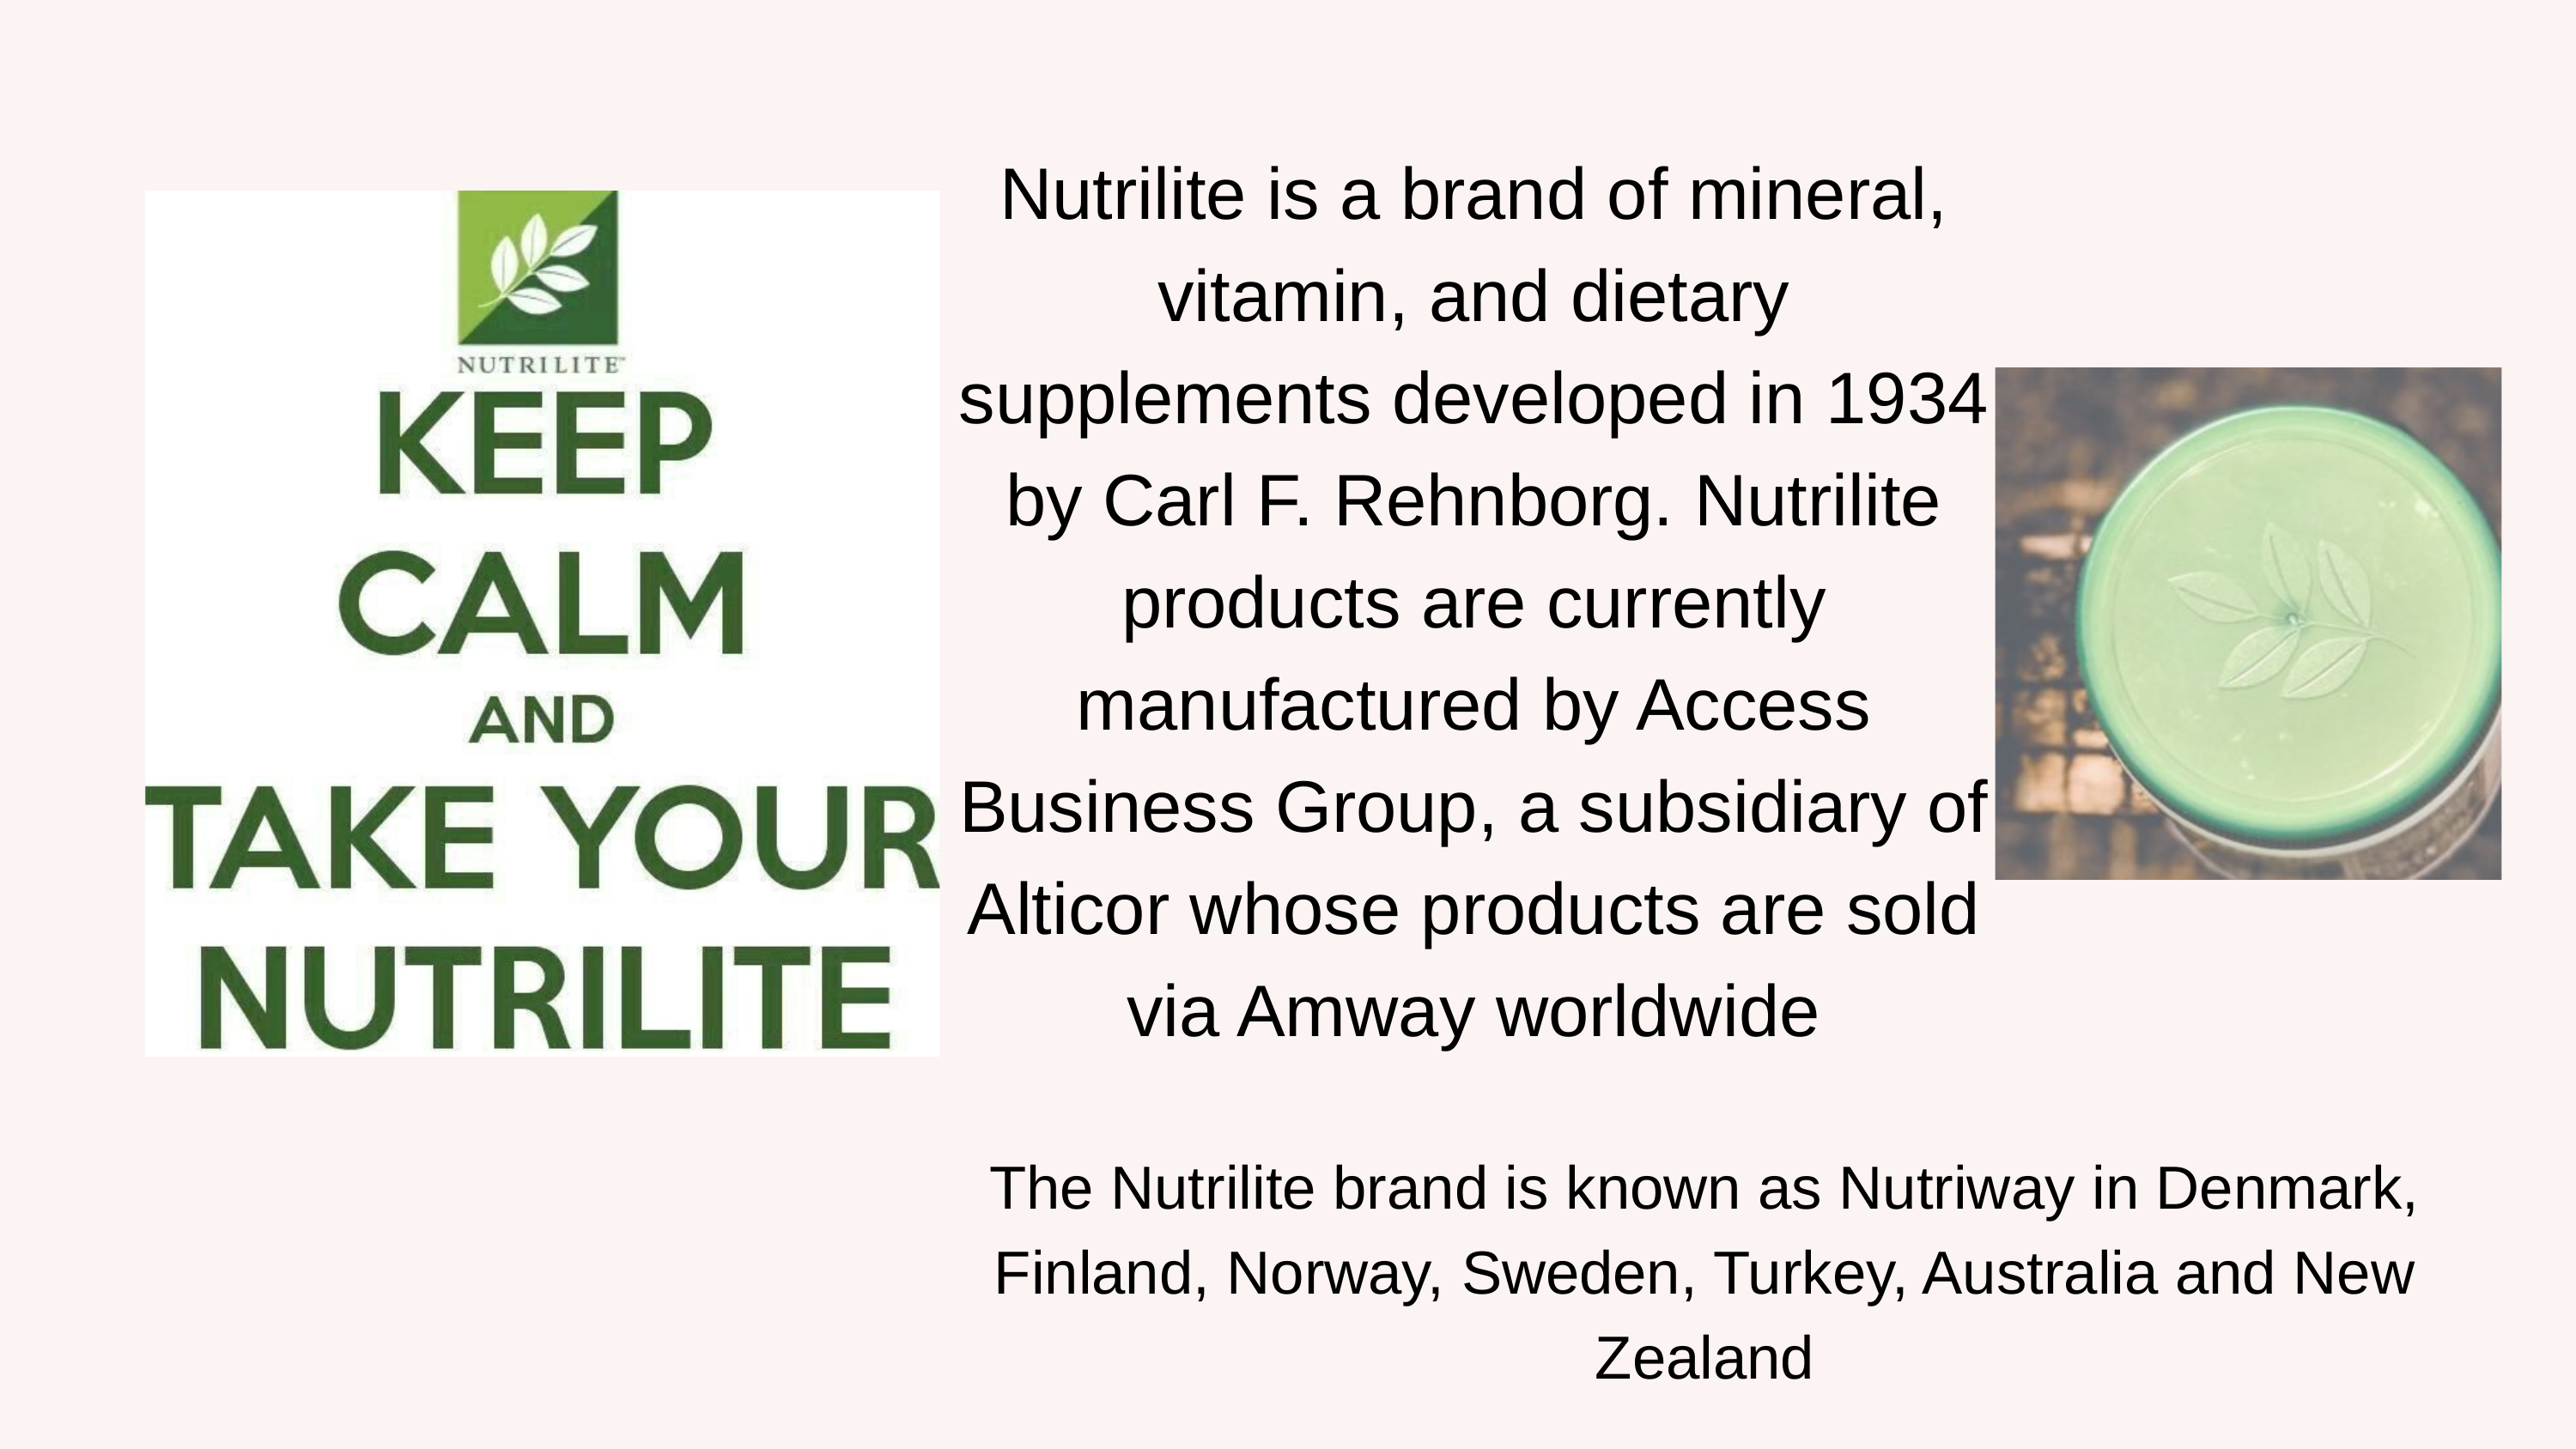

Nutrilite is a brand of mineral, vitamin, and dietary supplements developed in 1934 by Carl F. Rehnborg. Nutrilite products are currently manufactured by Access Business Group, a subsidiary of Alticor whose products are sold via Amway worldwide

The Nutrilite brand is known as Nutriway in Denmark, Finland, Norway, Sweden, Turkey, Australia and New Zealand